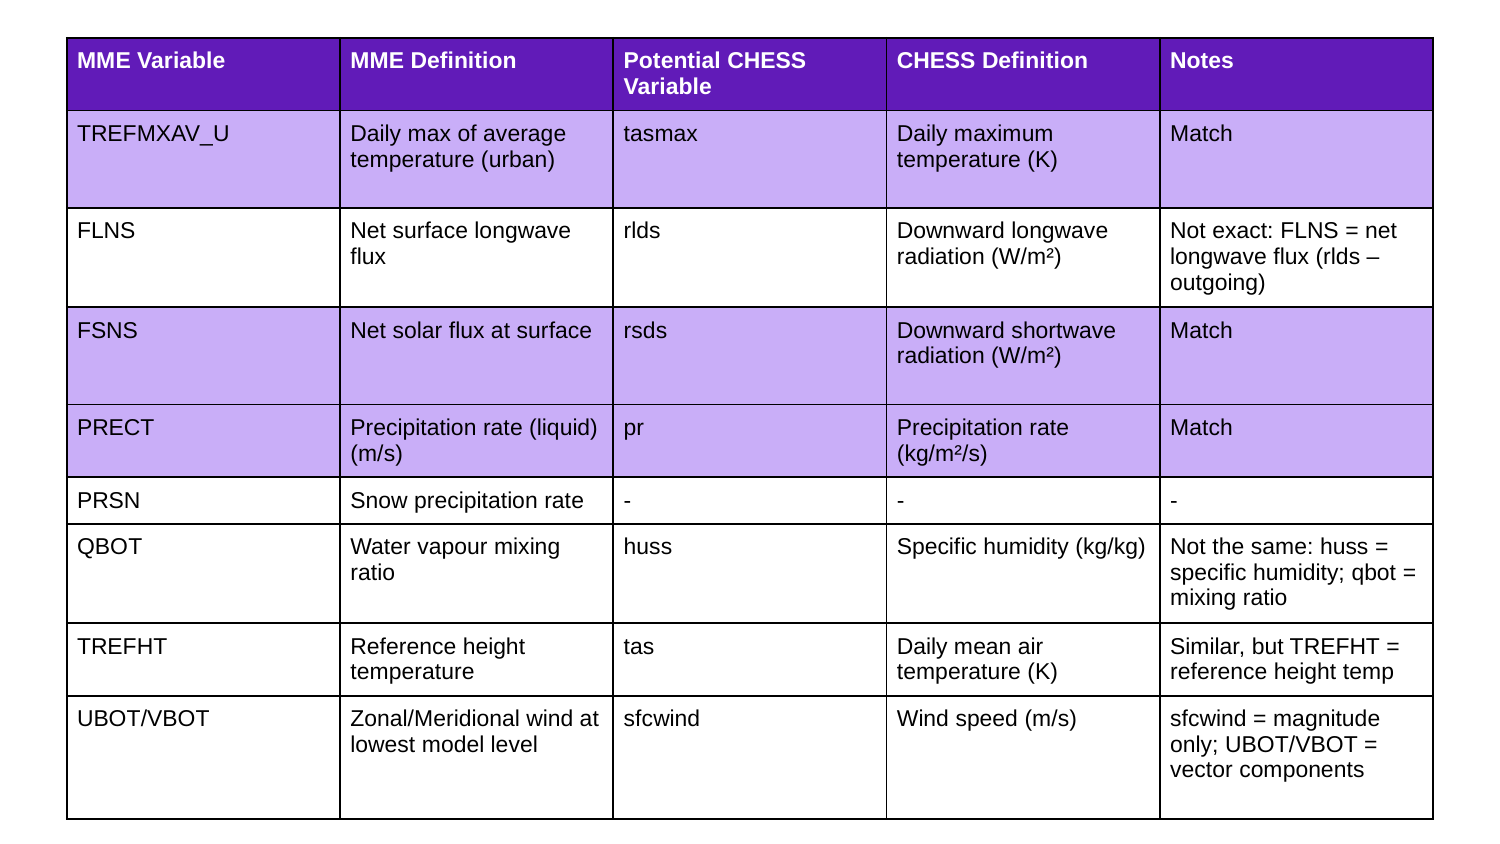

| MME Variable | MME Definition | Potential CHESS Variable | CHESS Definition | Notes |
| --- | --- | --- | --- | --- |
| TREFMXAV\_U | Daily max of average temperature (urban) | tasmax | Daily maximum temperature (K) | Match |
| FLNS | Net surface longwave flux | rlds | Downward longwave radiation (W/m²) | Not exact: FLNS = net longwave flux (rlds – outgoing) |
| FSNS | Net solar flux at surface | rsds | Downward shortwave radiation (W/m²) | Match |
| PRECT | Precipitation rate (liquid) (m/s) | pr | Precipitation rate (kg/m²/s) | Match |
| PRSN | Snow precipitation rate | - | - | - |
| QBOT | Water vapour mixing ratio | huss | Specific humidity (kg/kg) | Not the same: huss = specific humidity; qbot = mixing ratio |
| TREFHT | Reference height temperature | tas | Daily mean air temperature (K) | Similar, but TREFHT = reference height temp |
| UBOT/VBOT | Zonal/Meridional wind at lowest model level | sfcwind | Wind speed (m/s) | sfcwind = magnitude only; UBOT/VBOT = vector components |